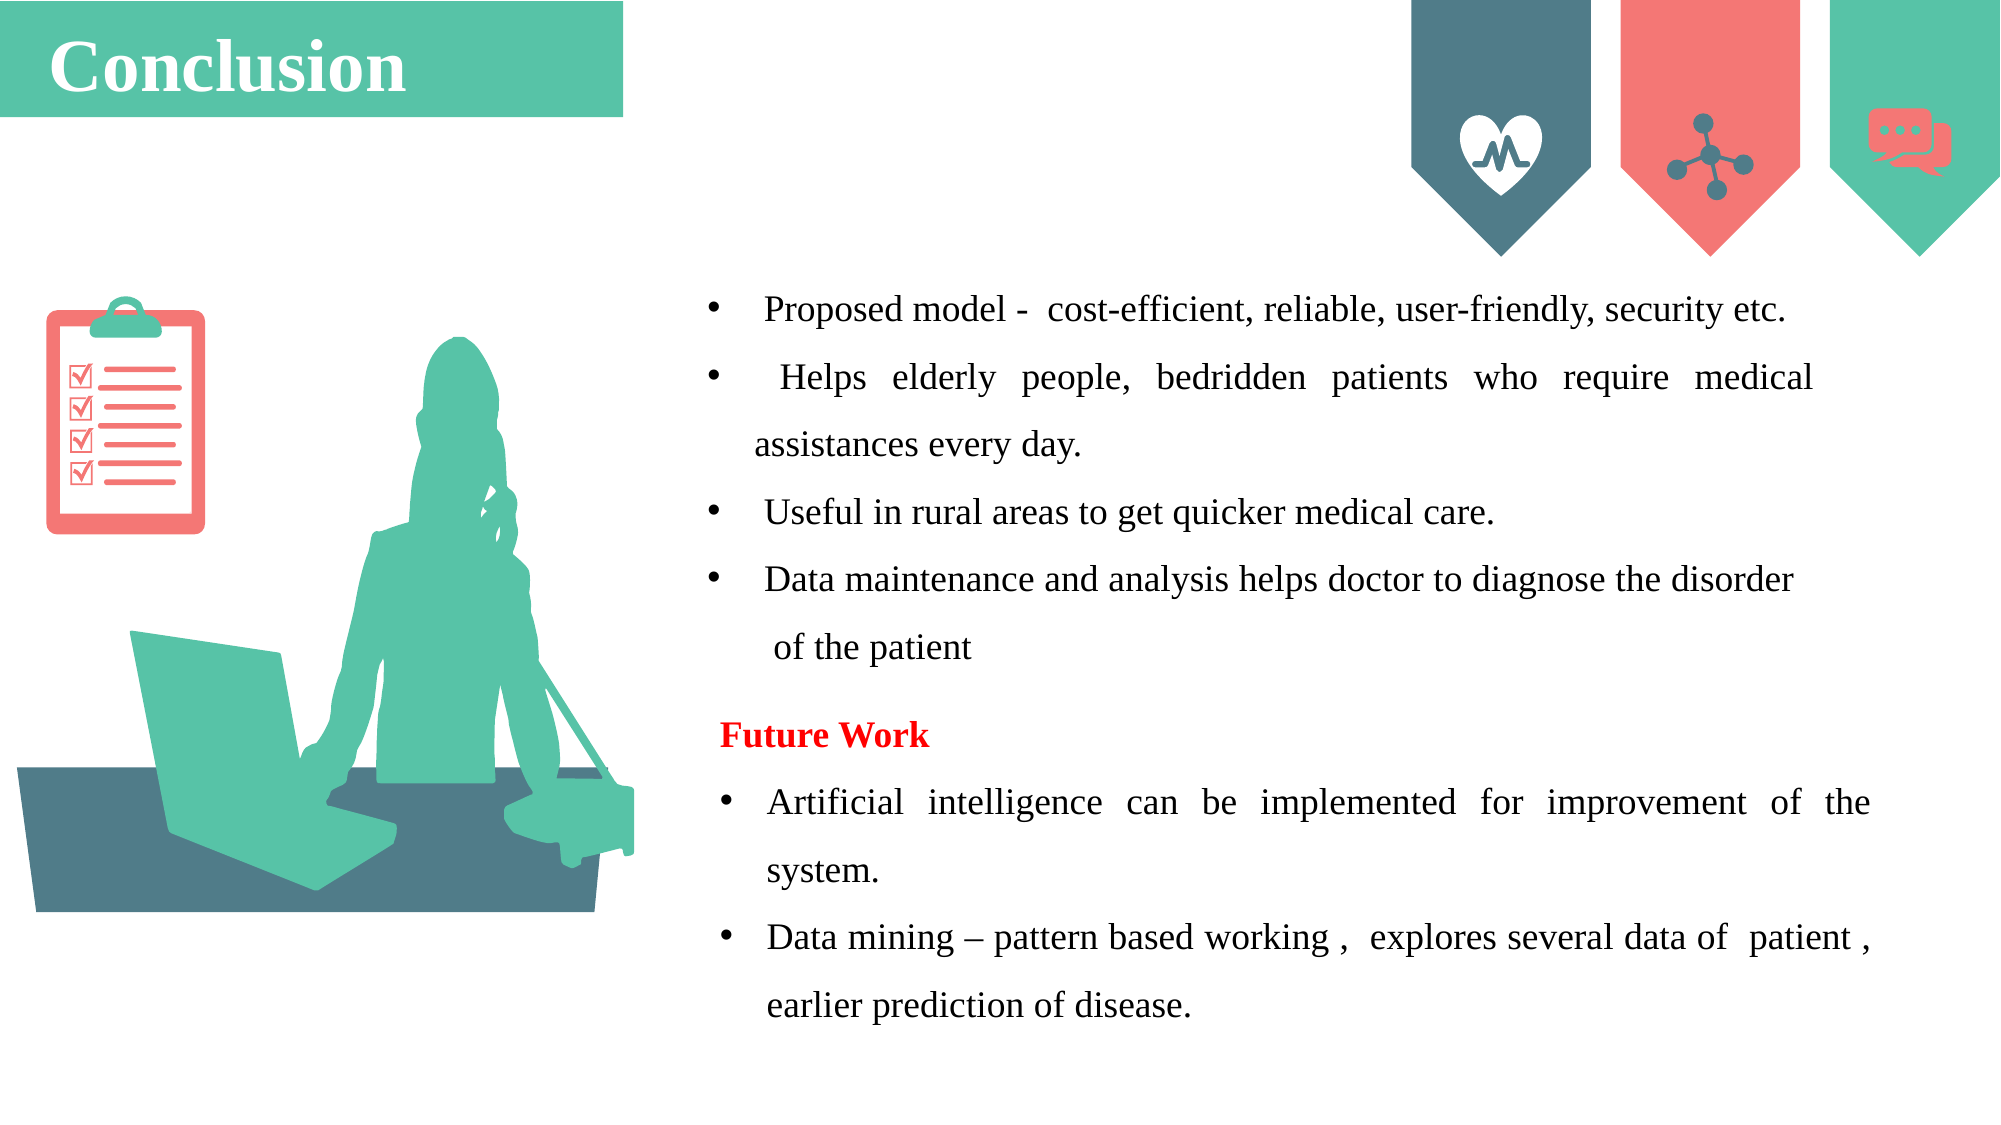

Conclusion

 Proposed model -  cost-efficient, reliable, user-friendly, security etc.
 Helps elderly people, bedridden patients who require medical assistances every day.
 Useful in rural areas to get quicker medical care.
 Data maintenance and analysis helps doctor to diagnose the disorder     of the patient

Future Work
Artificial intelligence can be implemented for improvement of the system.
Data mining – pattern based working ,  explores several data of  patient , earlier prediction of disease.